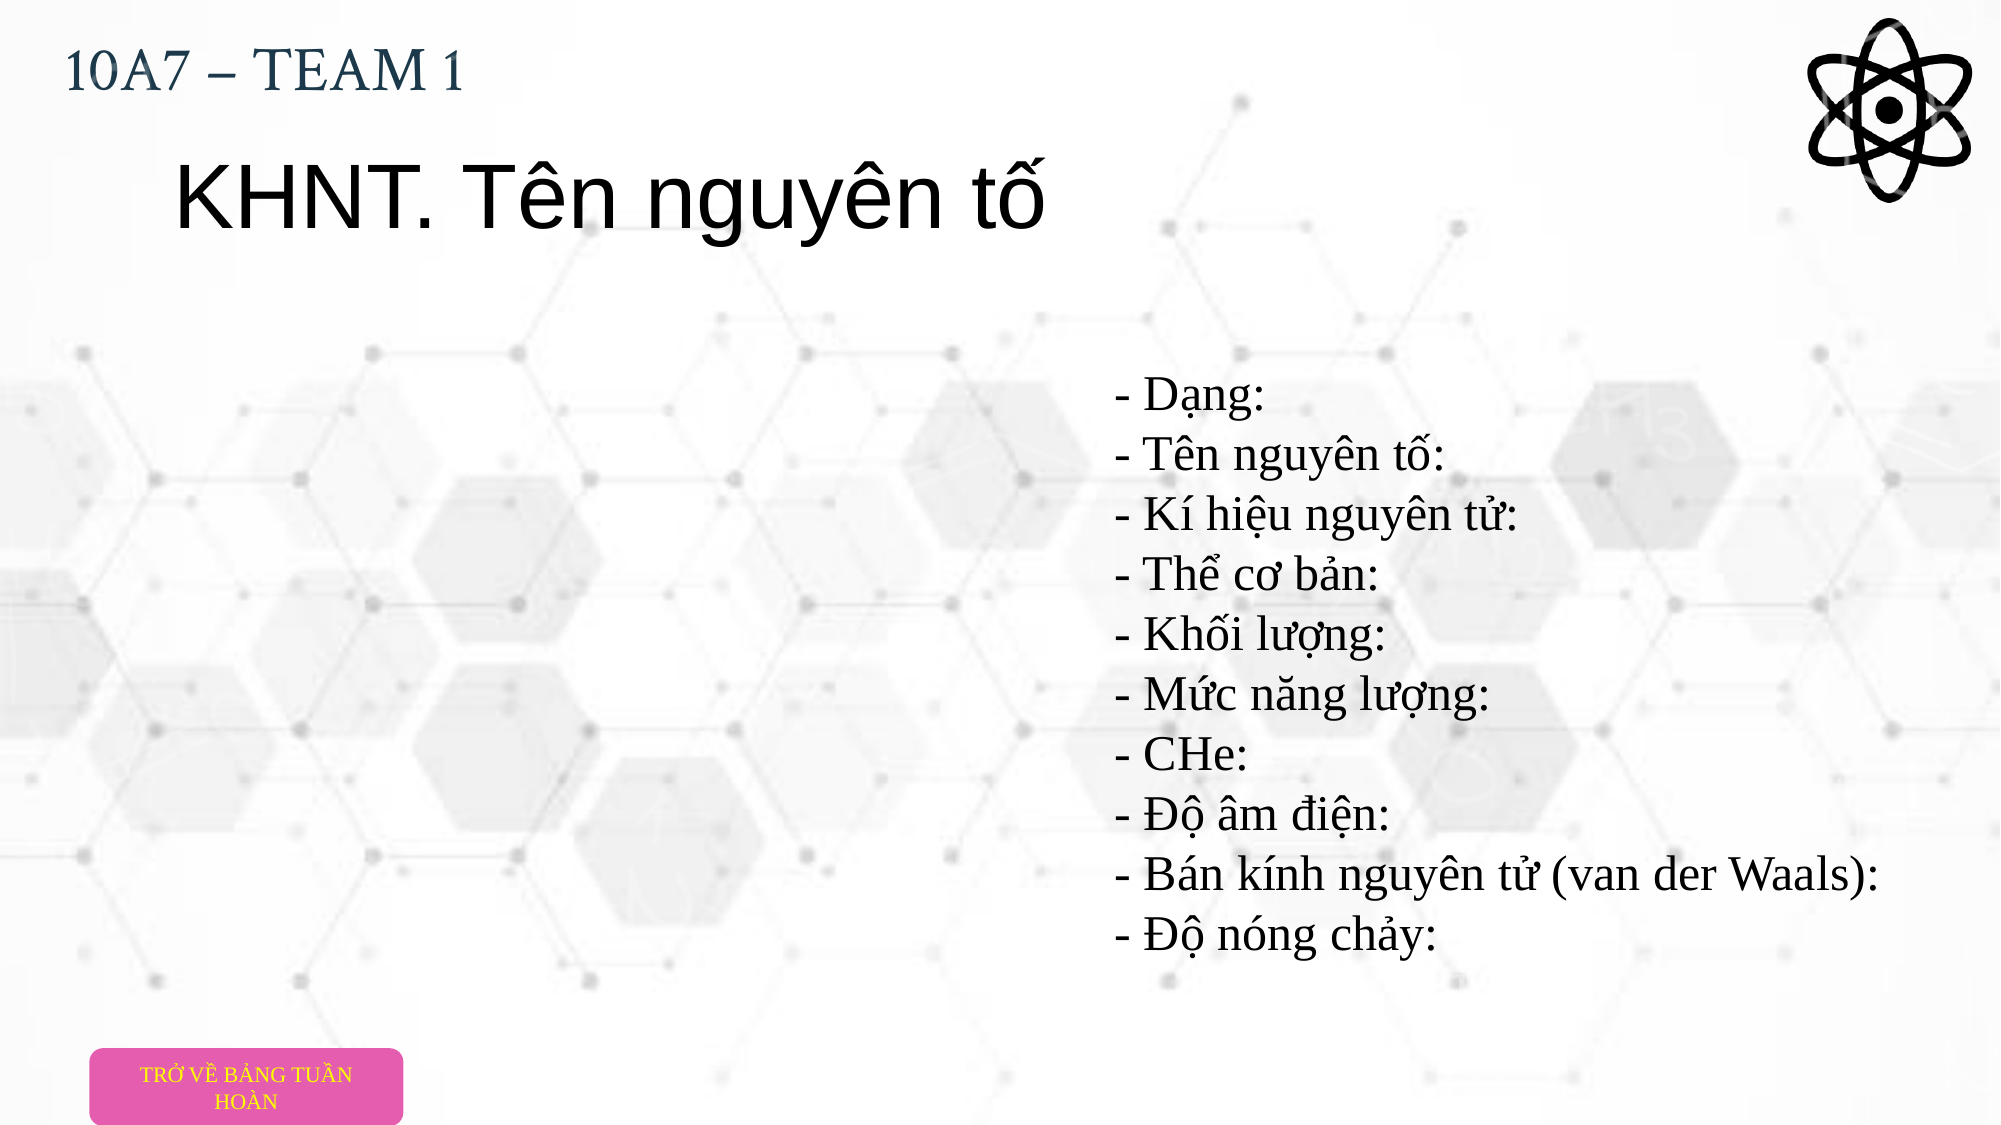

# KHNT. Tên nguyên tố

- Dạng:
- Tên nguyên tố:
- Kí hiệu nguyên tử:
- Thể cơ bản:
- Khối lượng:
- Mức năng lượng:
- CHe:
- Độ âm điện:
- Bán kính nguyên tử (van der Waals): - Độ nóng chảy:
TRỞ VỀ BẢNG TUẦN HOÀN